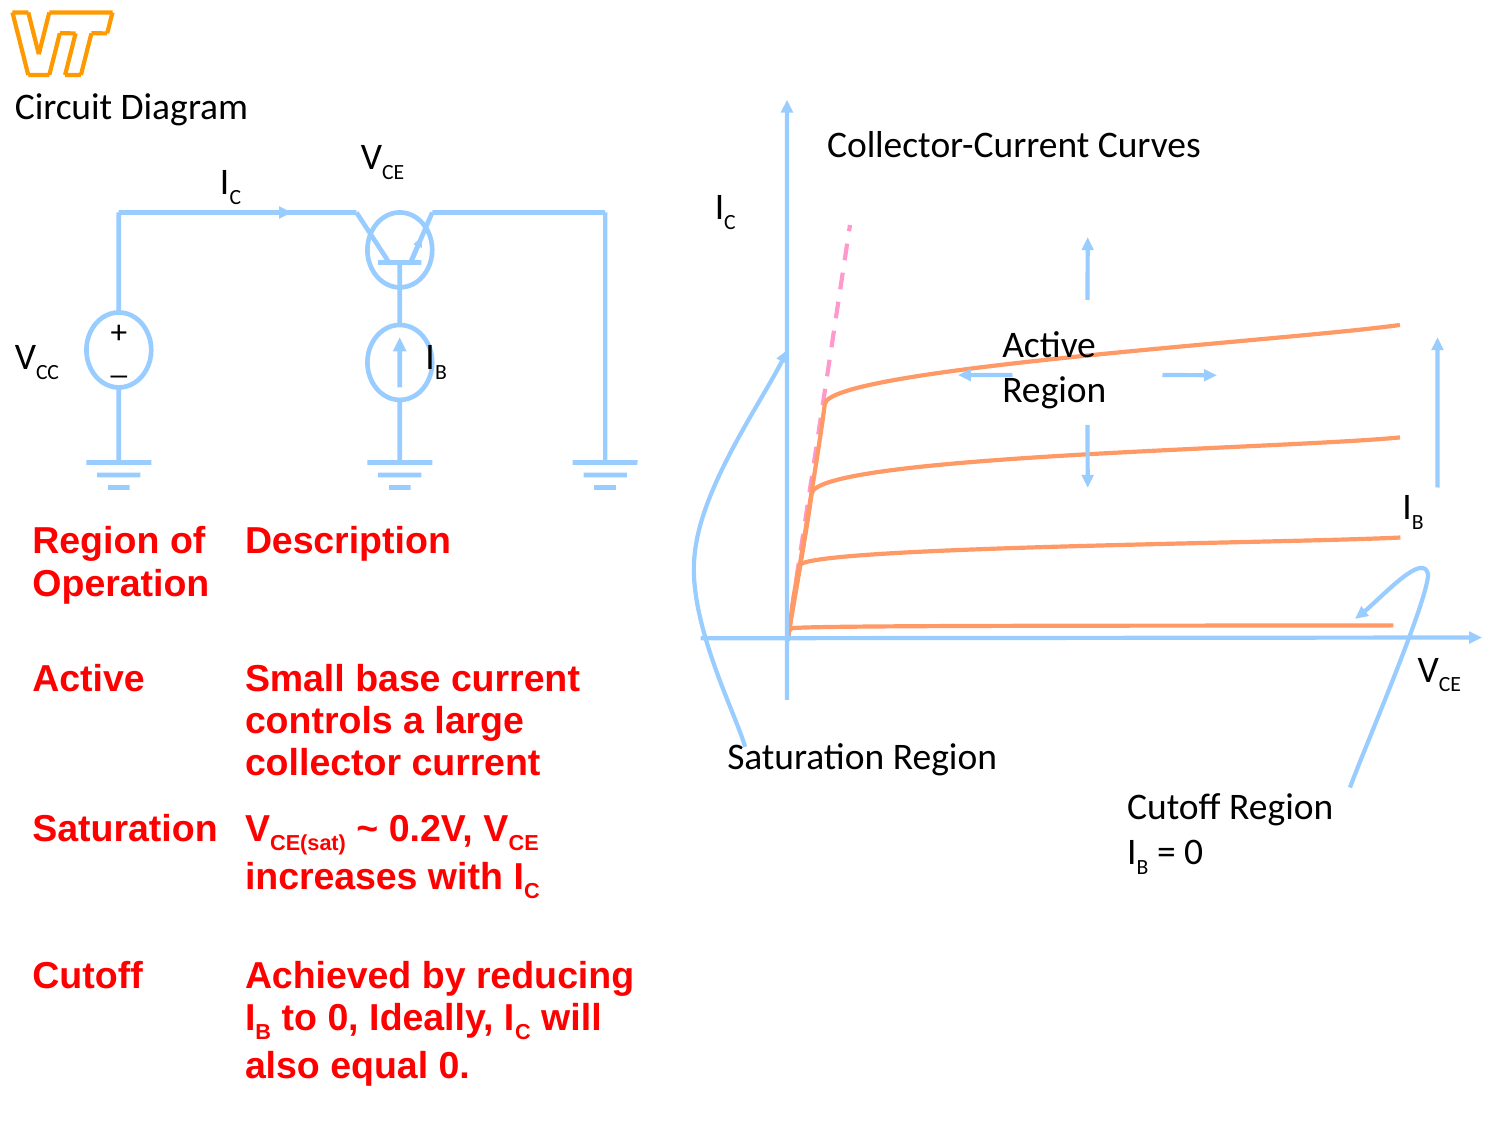

Common-Emitter

Circuit Diagram

Collector-Current Curves
VCE
IC
IC

+
_
Active Region
VCC

IB

IB

| Region of Operation | Description |
| --- | --- |
| Active | Small base current controls a large collector current |
| Saturation | VCE(sat) ~ 0.2V, VCE increases with IC |
| Cutoff | Achieved by reducing IB to 0, Ideally, IC will also equal 0. |

VCE
Saturation Region
Cutoff Region
IB = 0